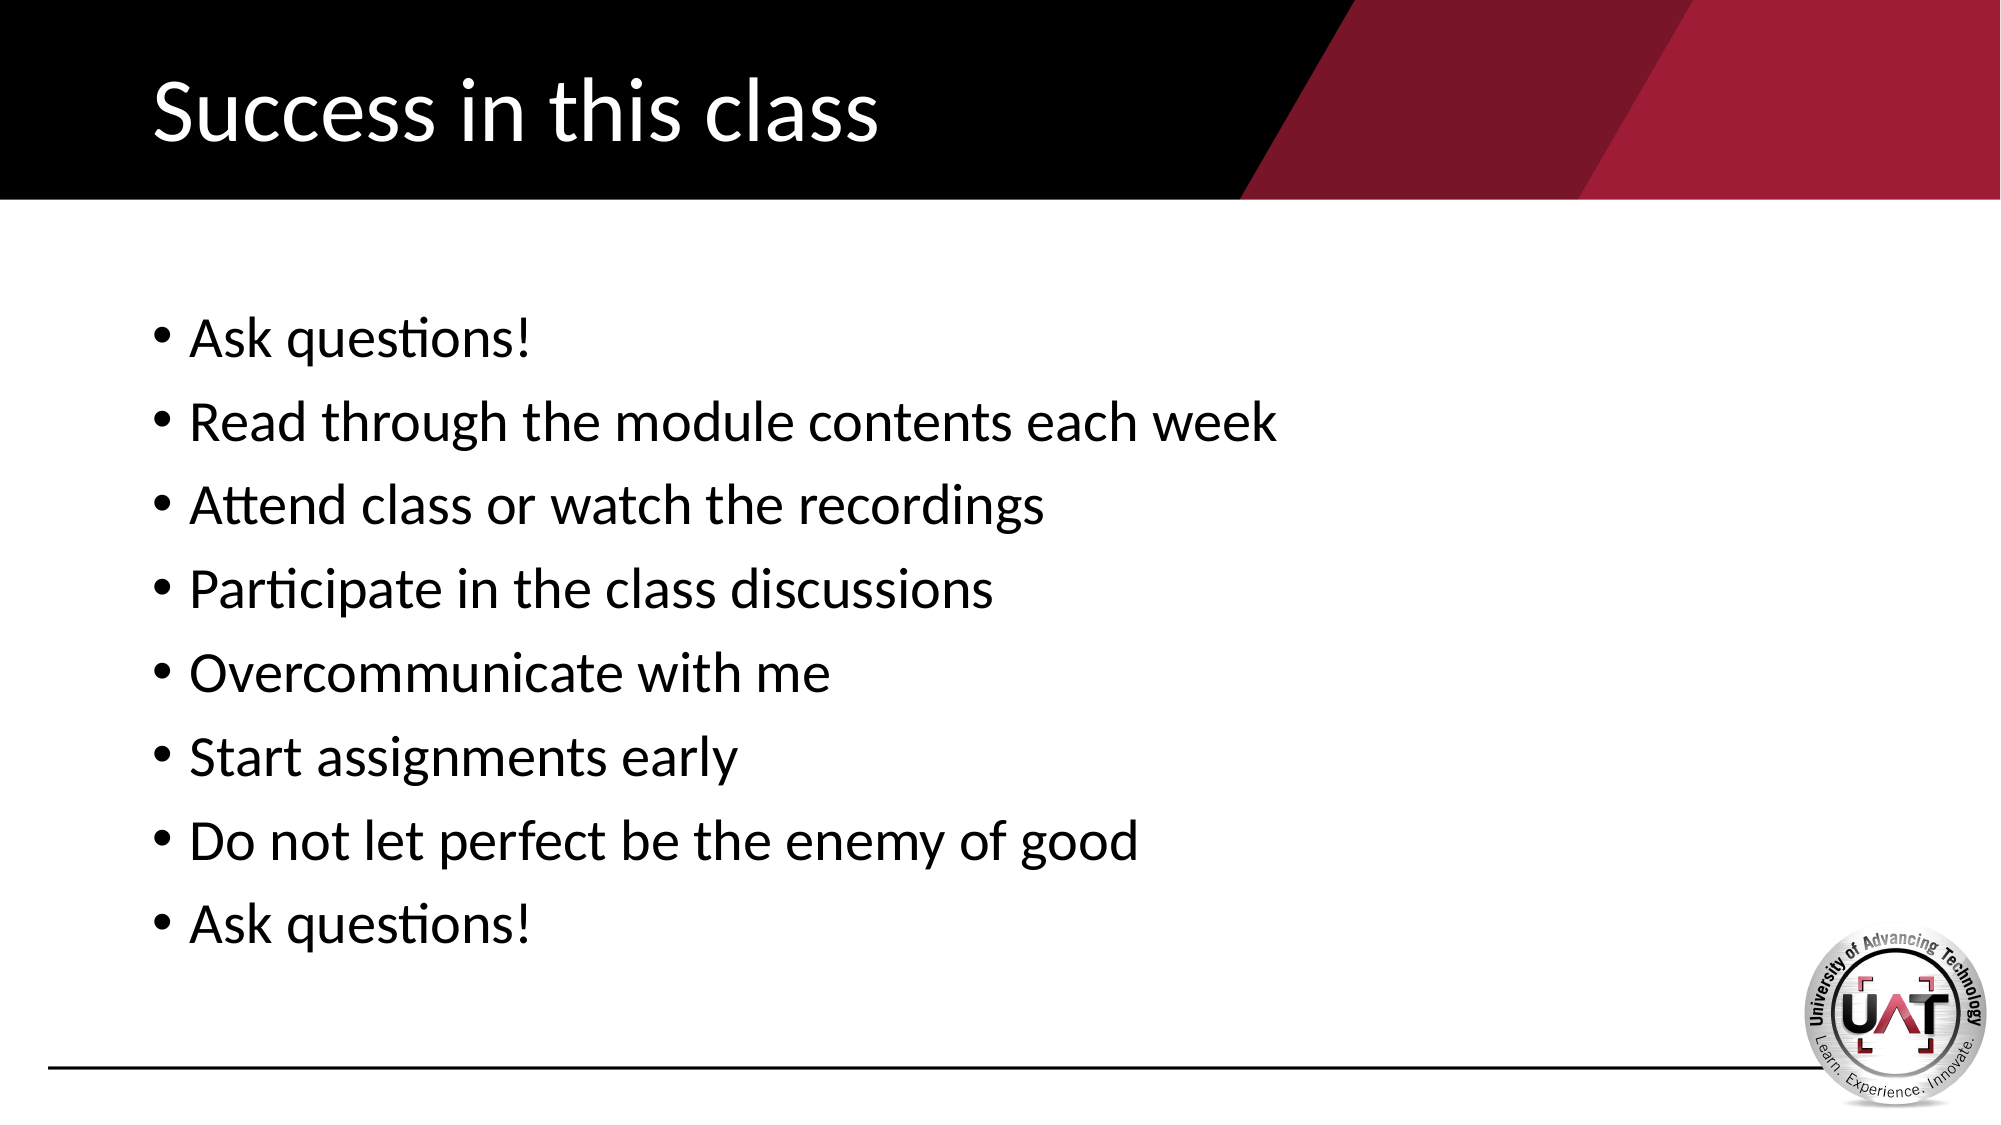

# Success in this class
Ask questions!
Read through the module contents each week
Attend class or watch the recordings
Participate in the class discussions
Overcommunicate with me
Start assignments early
Do not let perfect be the enemy of good
Ask questions!